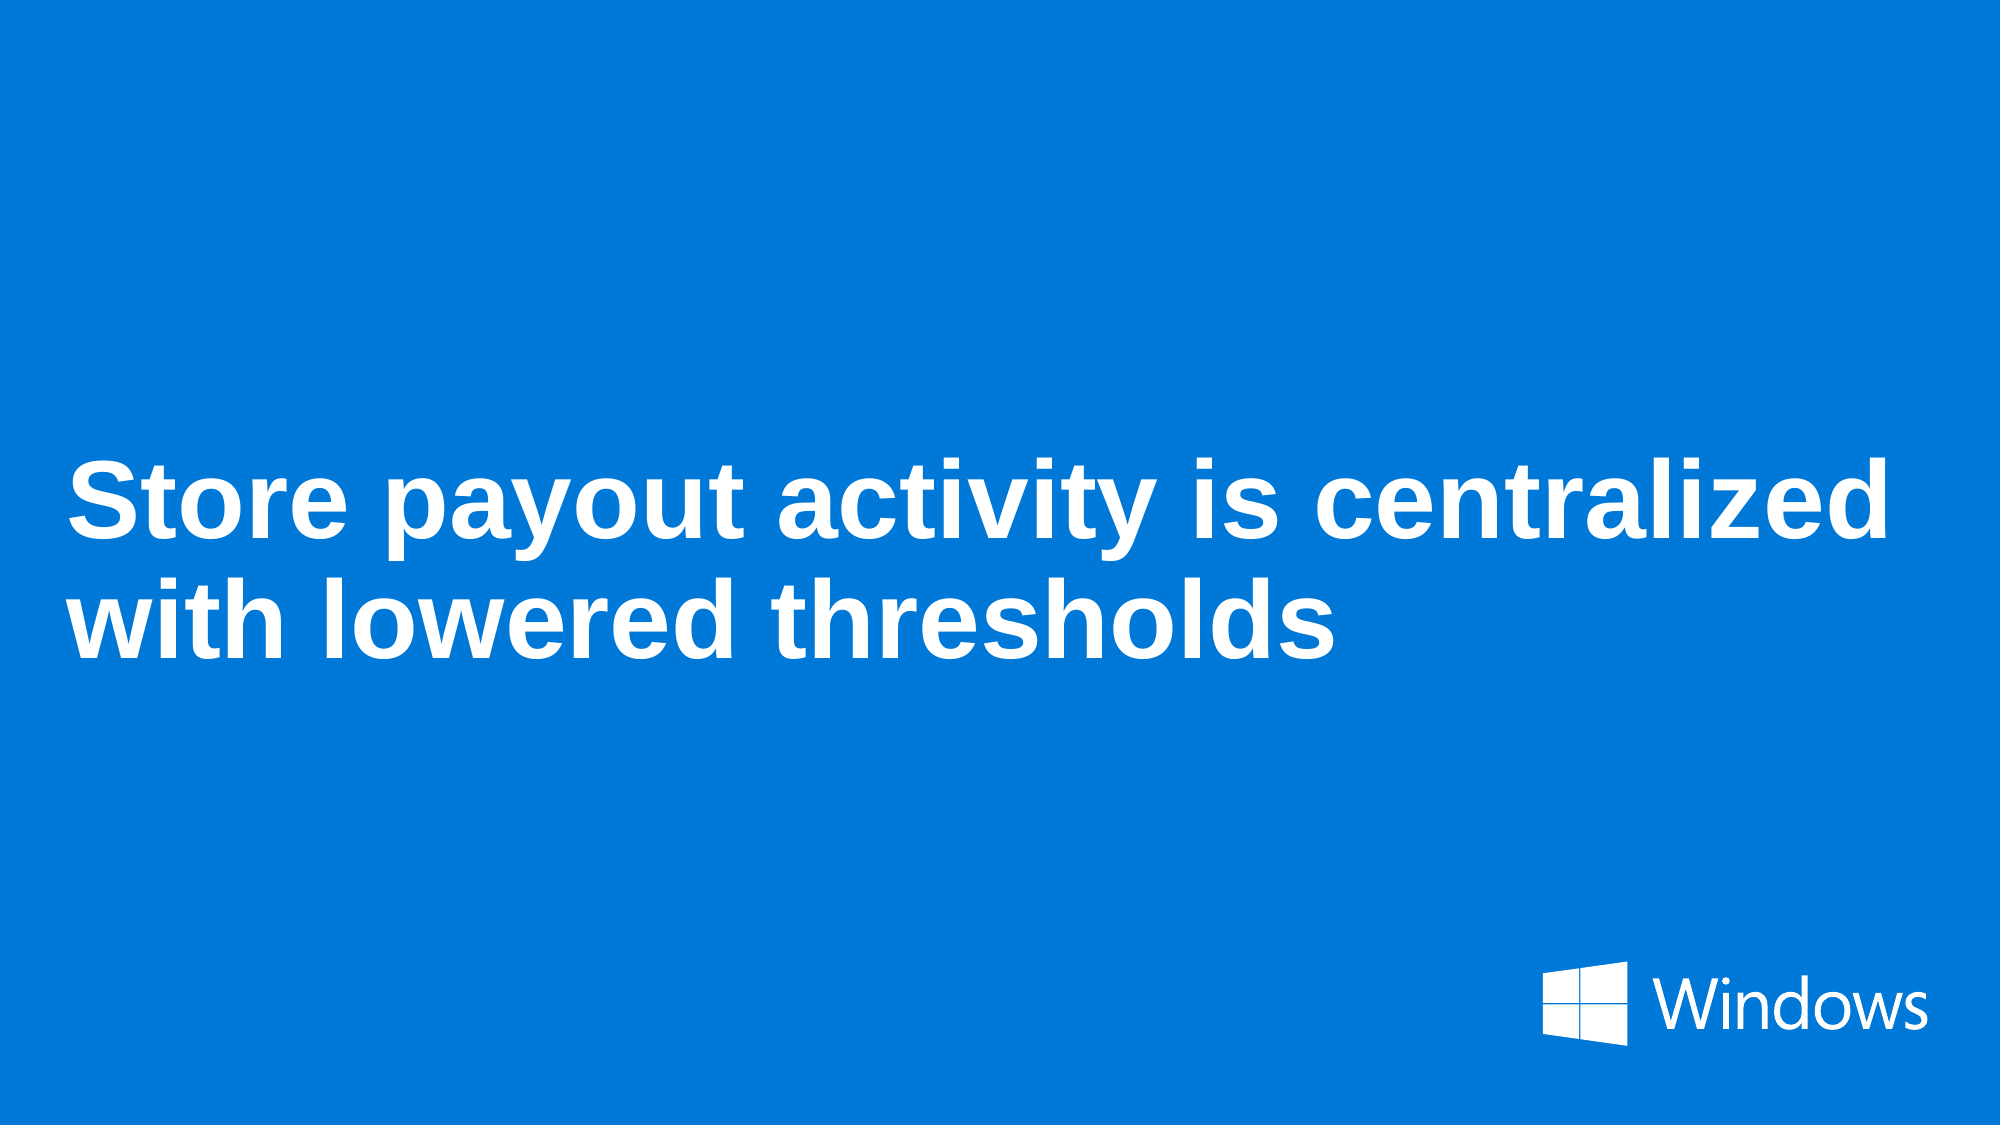

# Store payout activity is centralized with lowered thresholds